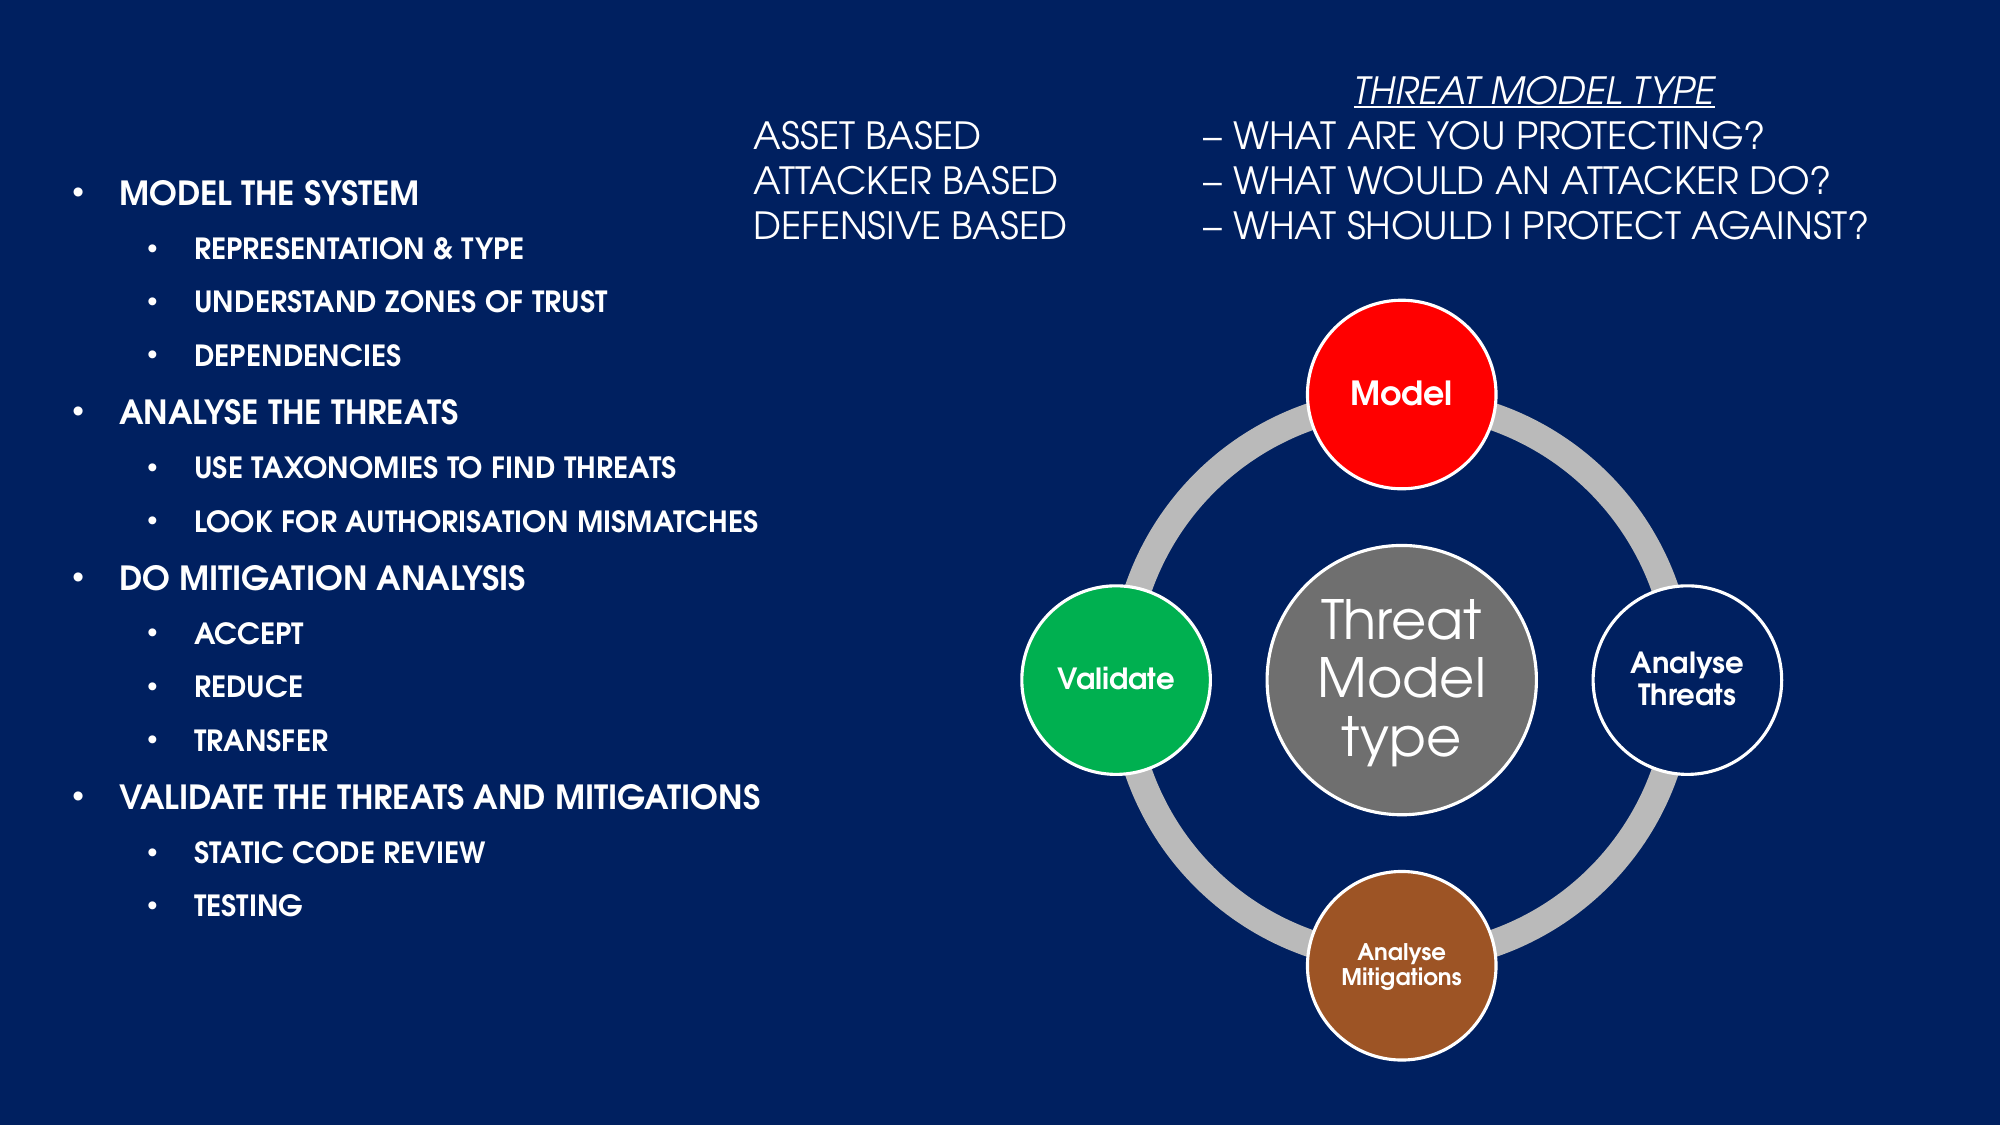

Model the system
Representation & type
Understand Zones of trust
dependencies
Analyse the threats
Use taxonomies to find threats
Look for authorisation mismatches
Do Mitigation analysis
Accept
Reduce
transfer
Validate the threats and mitigations
Static code review
testing

# Threat Model type Asset Based 		– What are you protecting? Attacker Based 	– What would an attacker do? Defensive Based 	– What should I protect against?
Threat Model type
Model
Analyse Threats
Analyse Mitigations
Validate